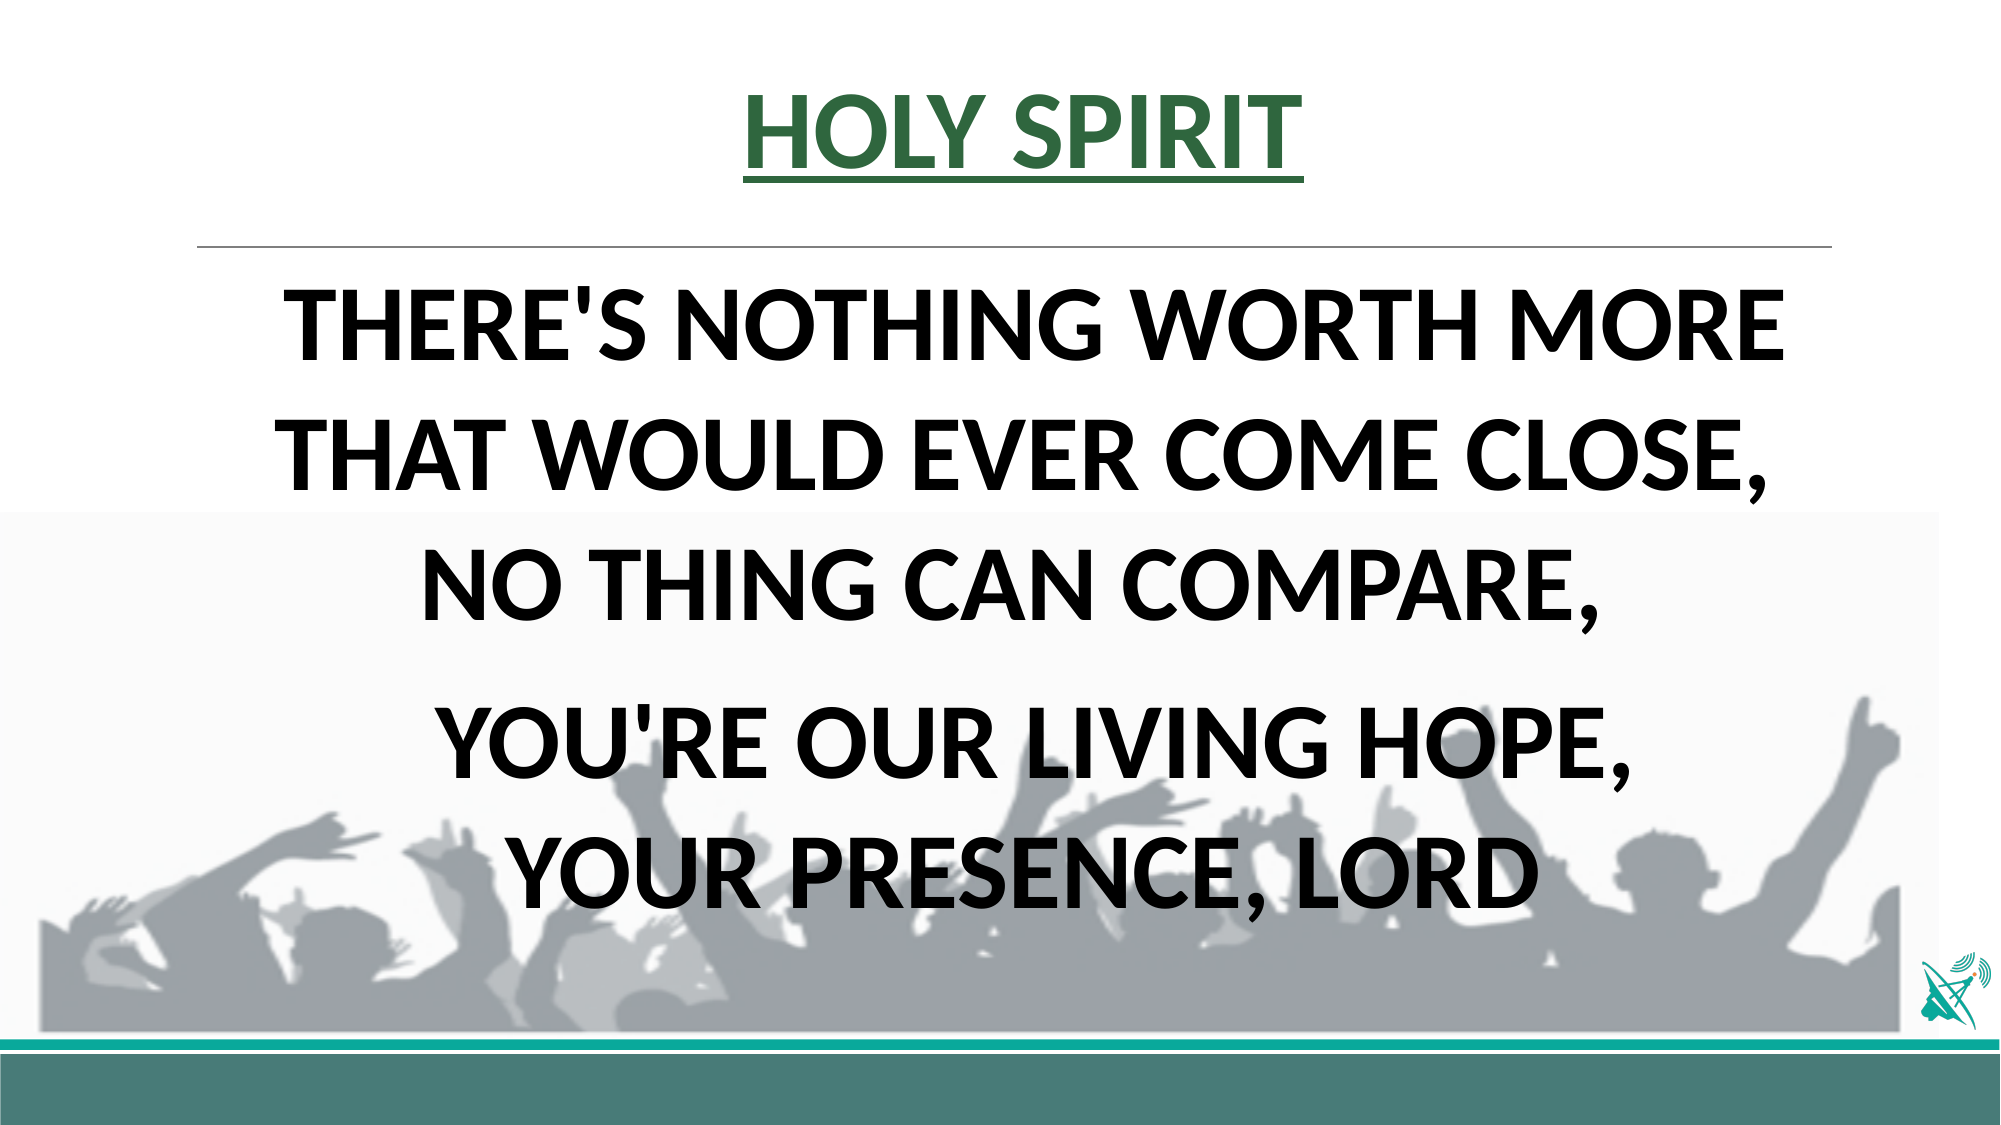

# HOLY SPIRIT
THERE'S NOTHING WORTH MORE THAT WOULD EVER COME CLOSE,
NO THING CAN COMPARE,
YOU'RE OUR LIVING HOPE,
YOUR PRESENCE, LORD